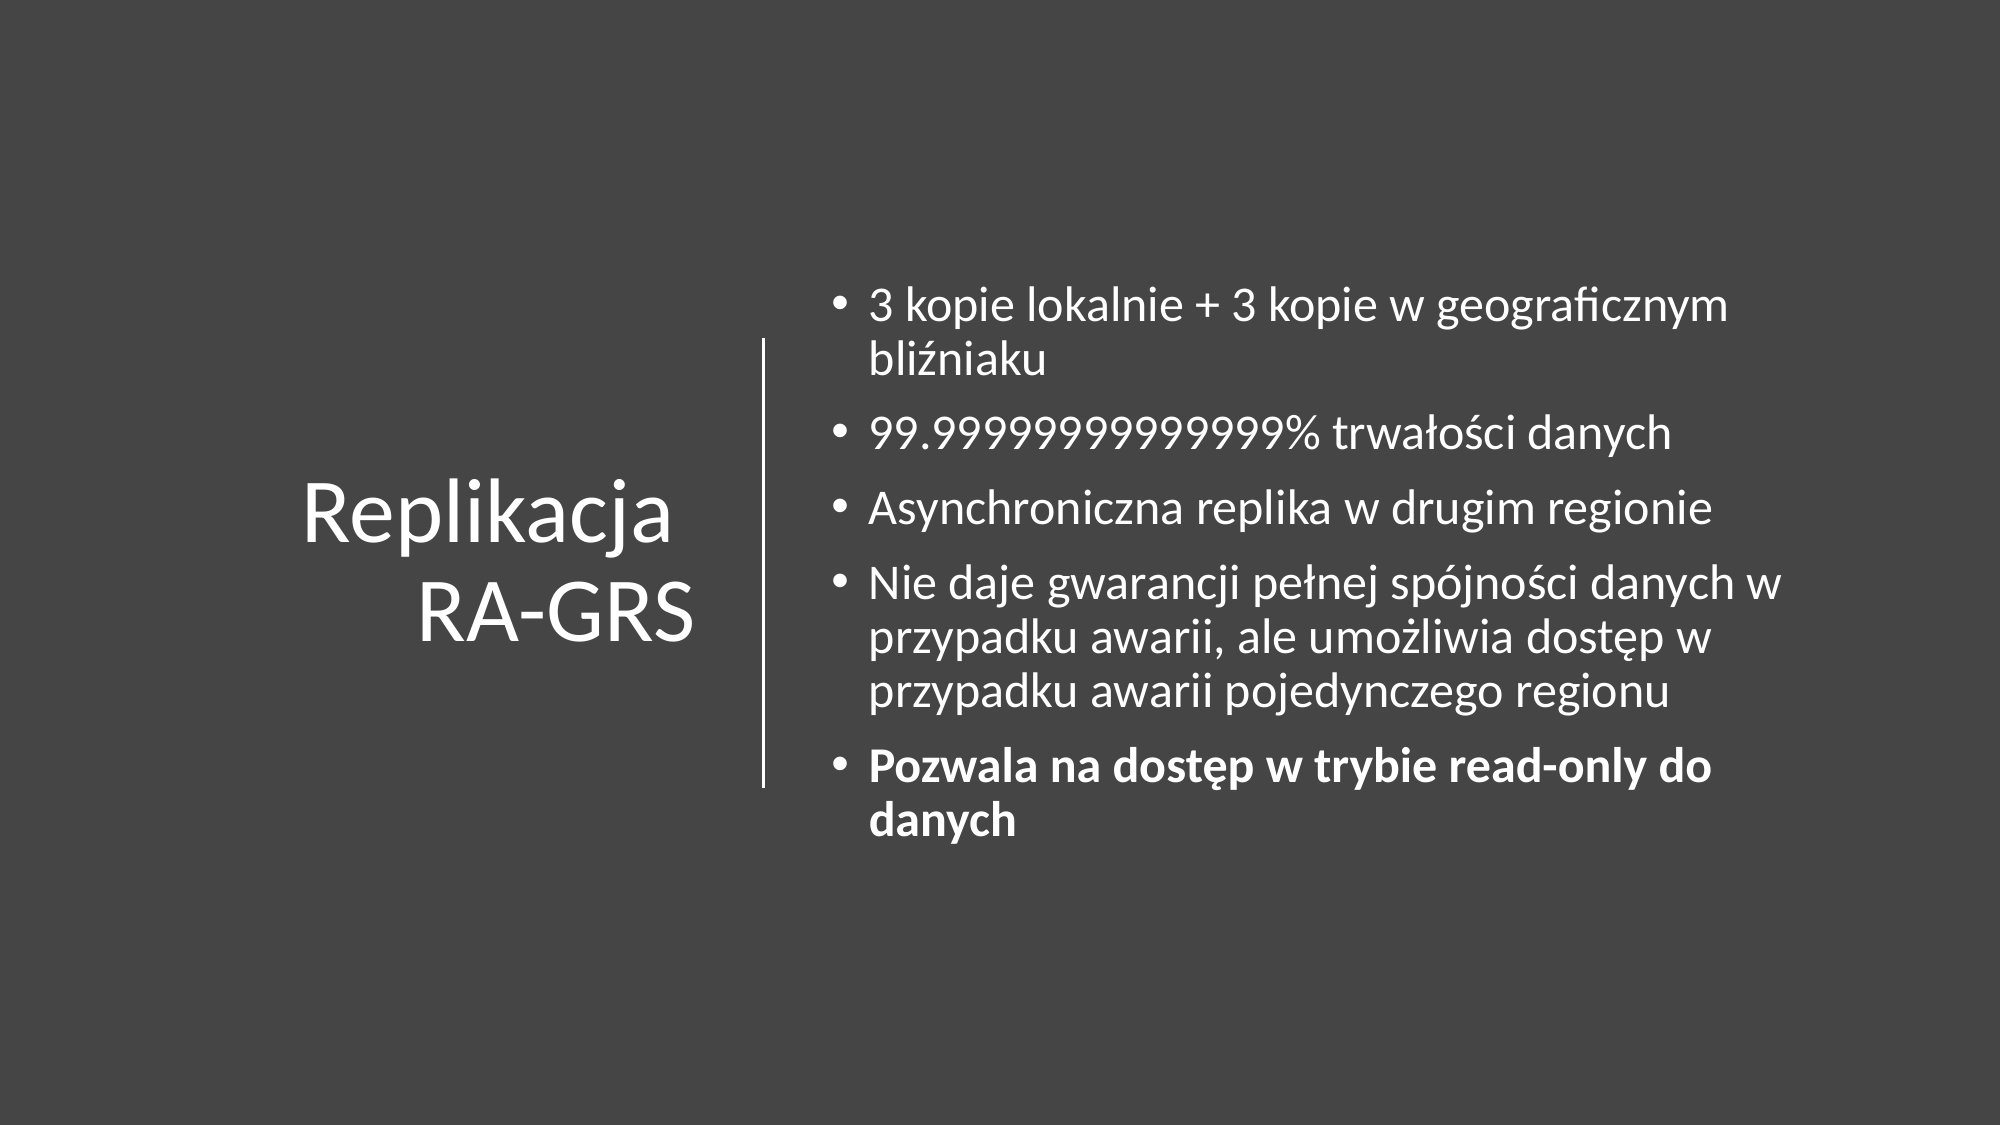

# Replikacja RA-GRS
3 kopie lokalnie + 3 kopie w geograficznym bliźniaku
99.99999999999999% trwałości danych
Asynchroniczna replika w drugim regionie
Nie daje gwarancji pełnej spójności danych w przypadku awarii, ale umożliwia dostęp w przypadku awarii pojedynczego regionu
Pozwala na dostęp w trybie read-only do danych